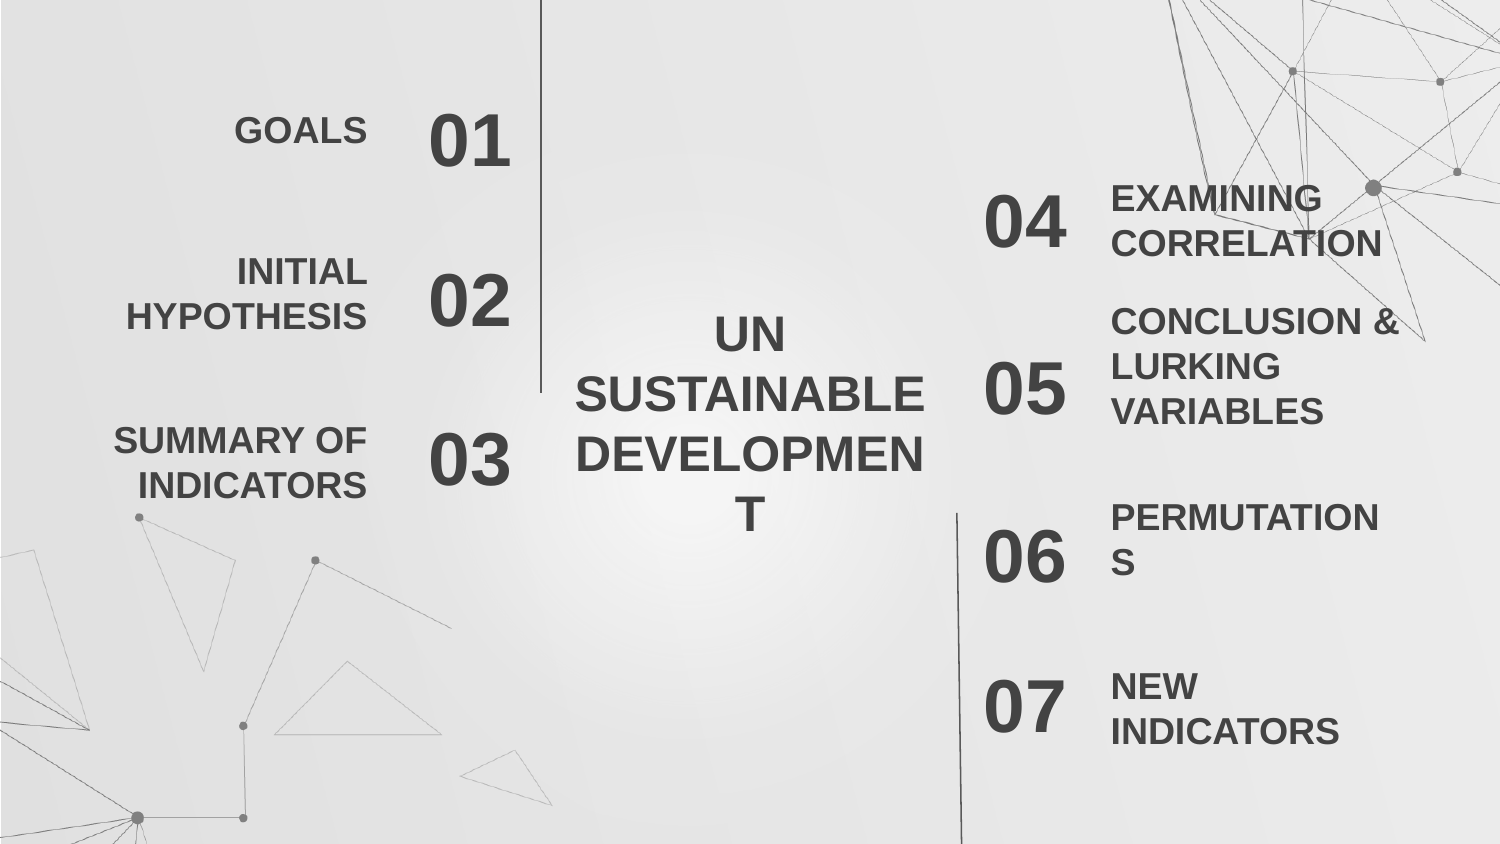

GOALS
01
04
EXAMINING CORRELATION
02
INITIAL HYPOTHESIS
05
# UN SUSTAINABLE DEVELOPMENT
CONCLUSION &
LURKING VARIABLES
03
SUMMARY OF INDICATORS
PERMUTATIONS
06
07
NEW INDICATORS